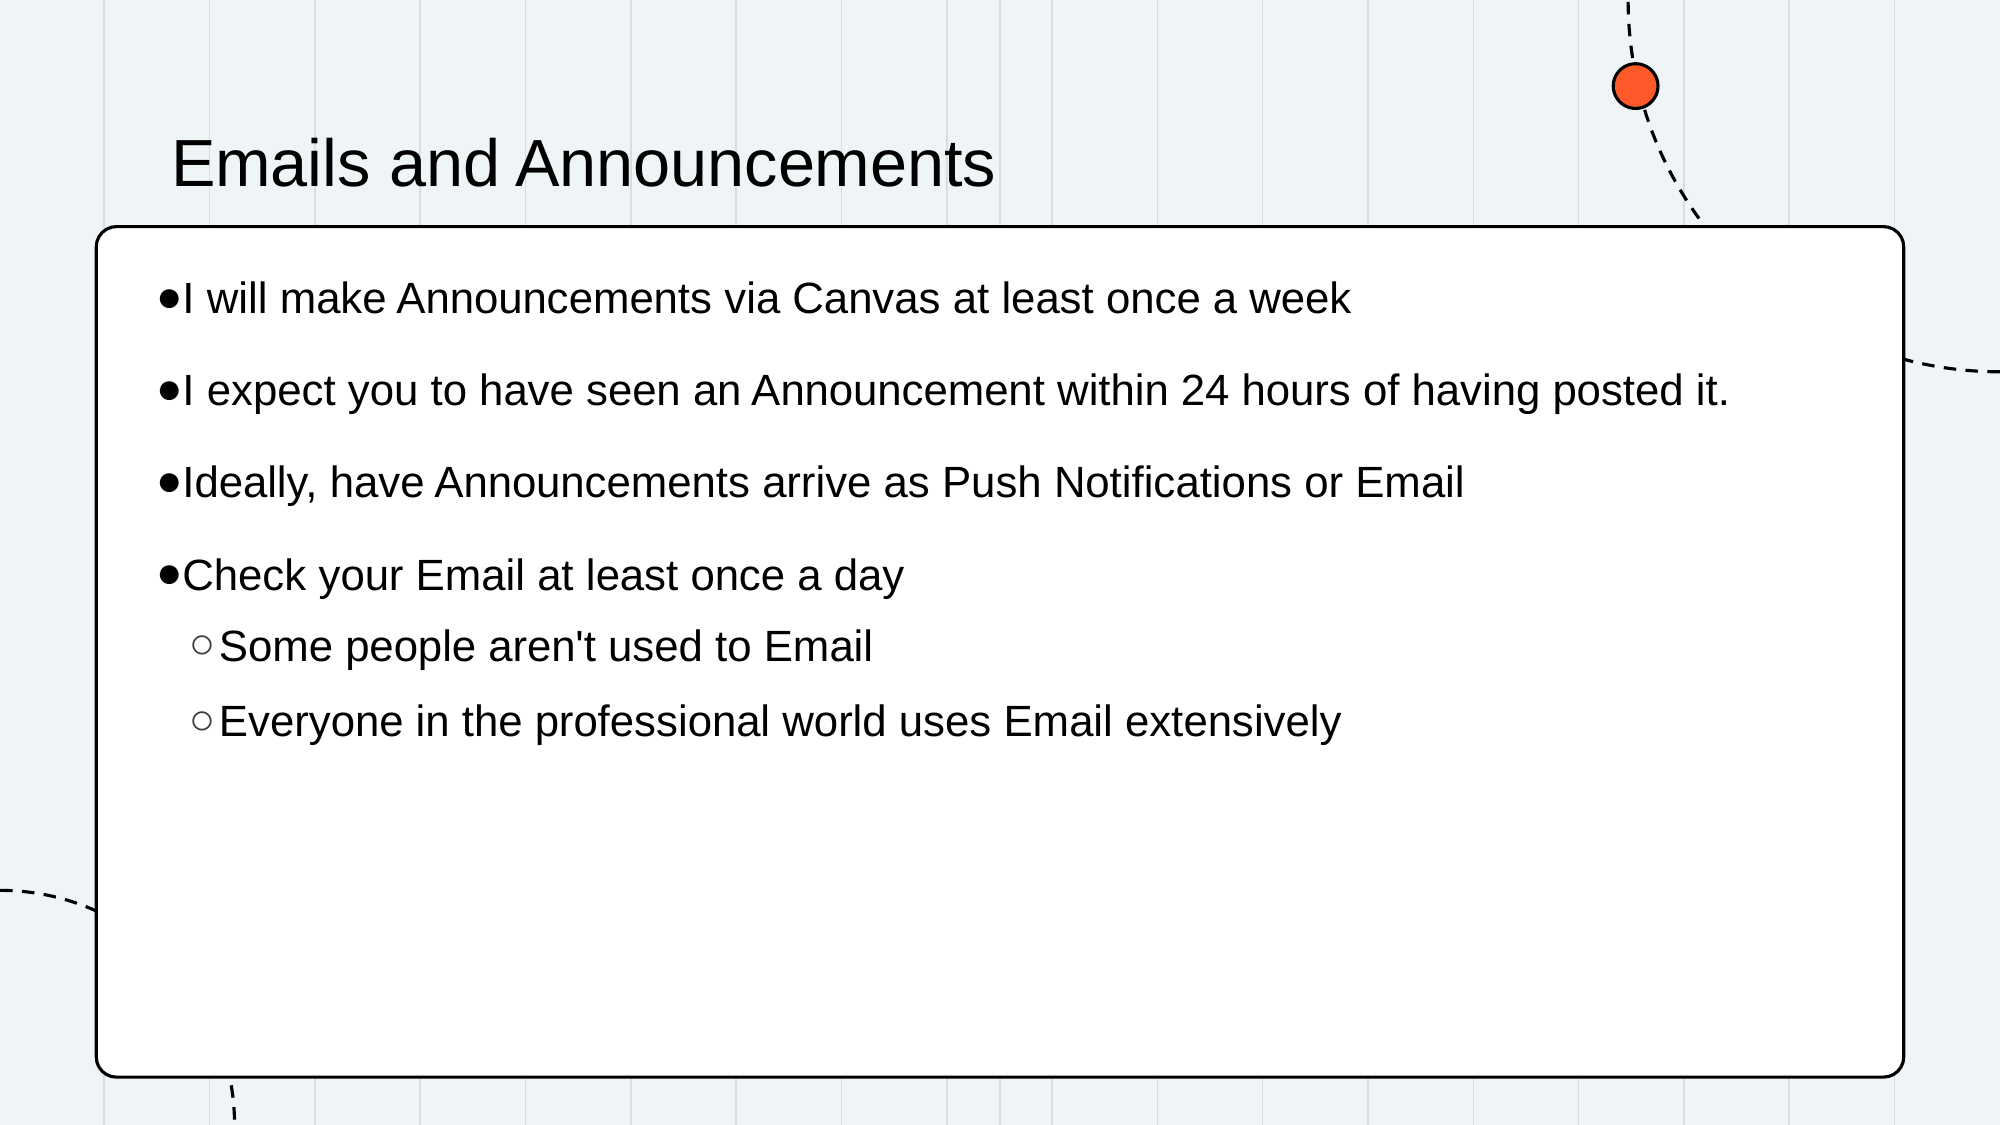

# Emails and Announcements
I will make Announcements via Canvas at least once a week
I expect you to have seen an Announcement within 24 hours of having posted it.
Ideally, have Announcements arrive as Push Notifications or Email
Check your Email at least once a day
Some people aren't used to Email
Everyone in the professional world uses Email extensively